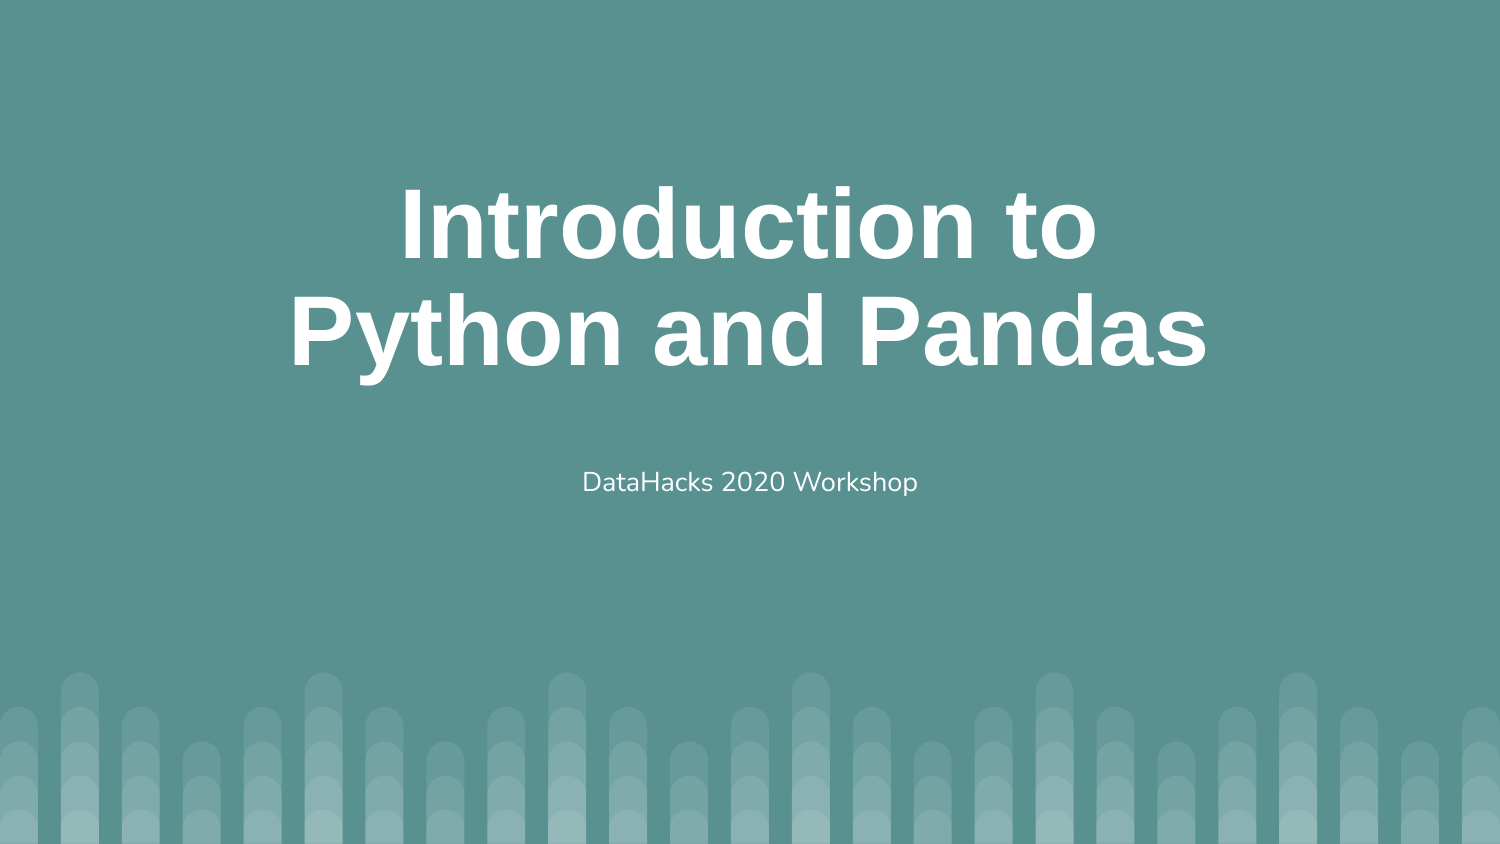

# Introduction to Python and Pandas
DataHacks 2020 Workshop